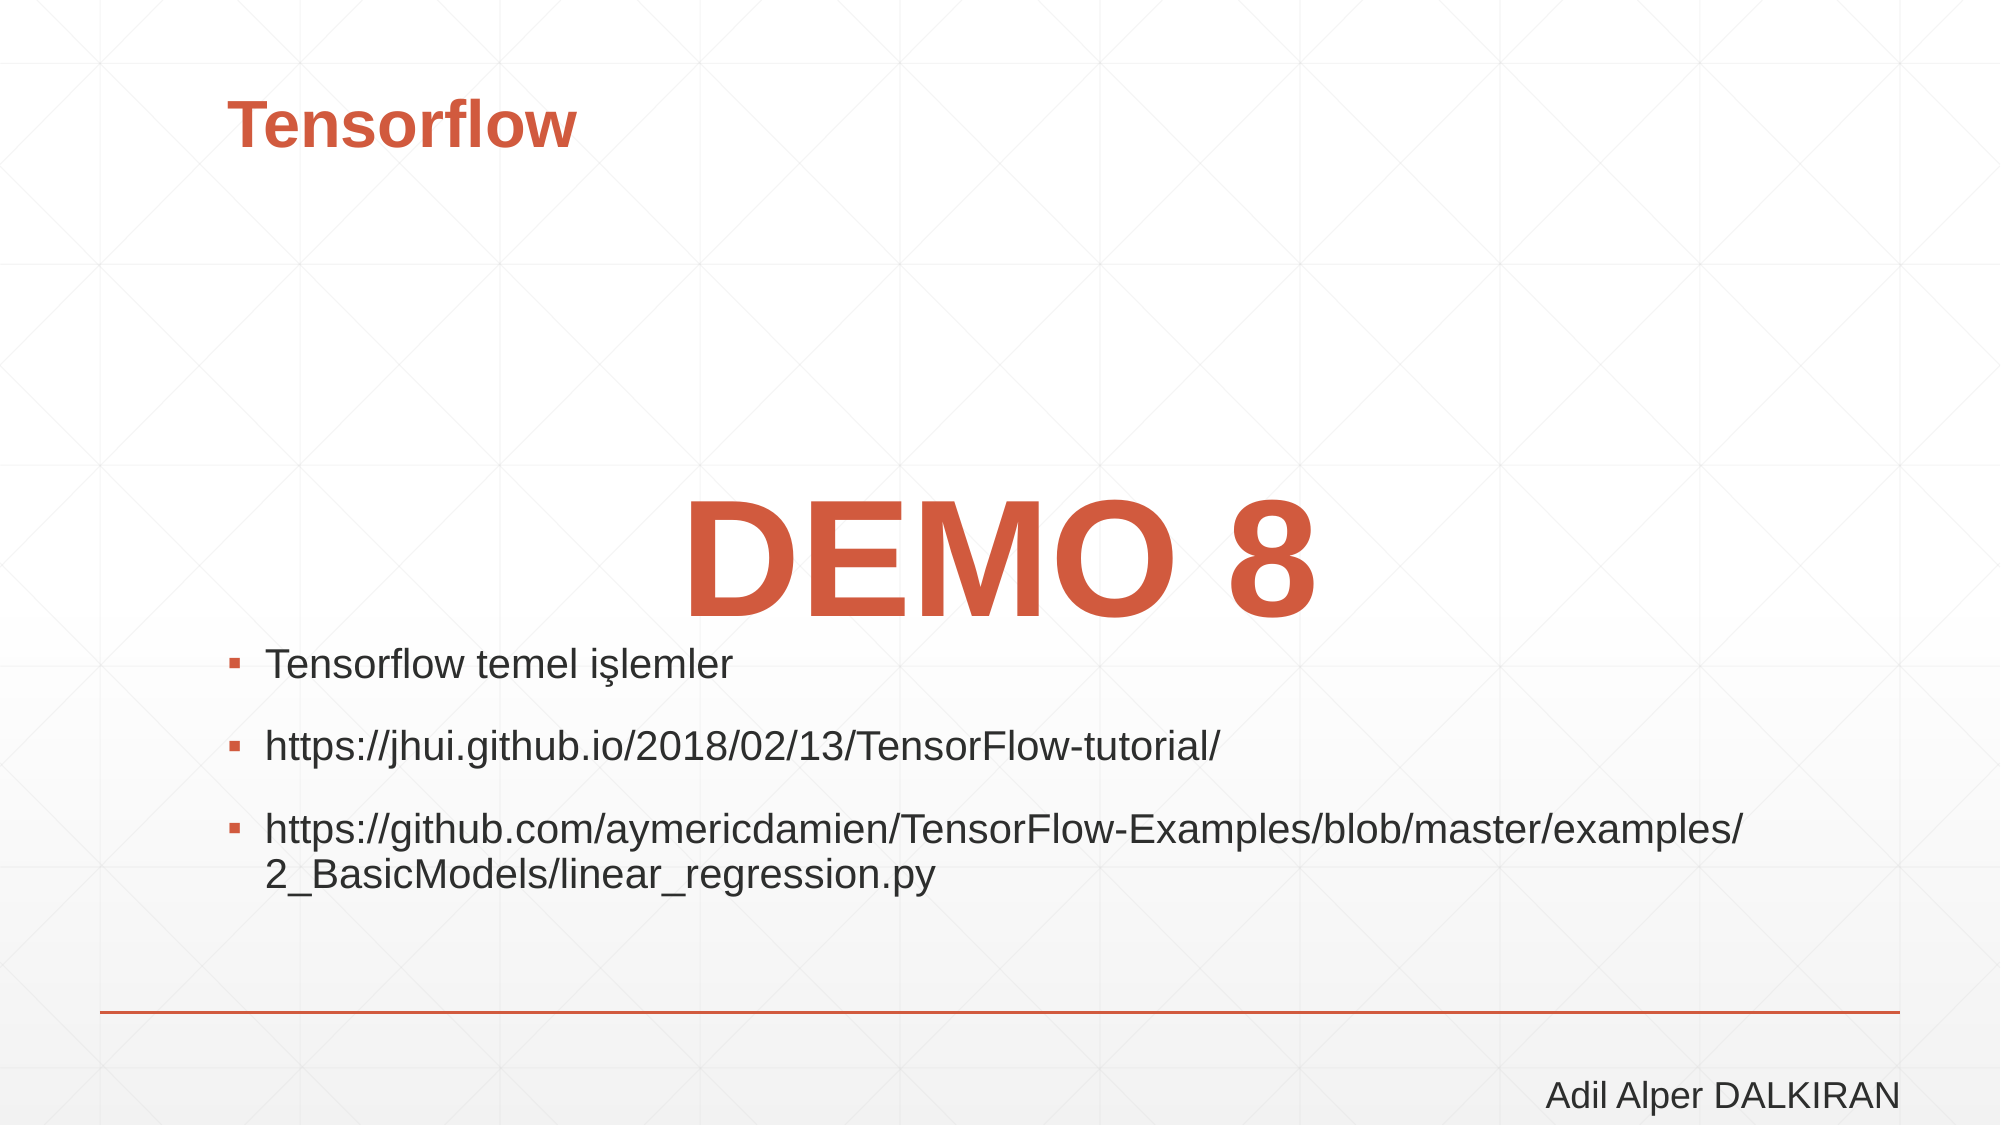

# Tensorflow
DEMO 8
Tensorflow temel işlemler
https://jhui.github.io/2018/02/13/TensorFlow-tutorial/
https://github.com/aymericdamien/TensorFlow-Examples/blob/master/examples/2_BasicModels/linear_regression.py

Adil Alper DALKIRAN